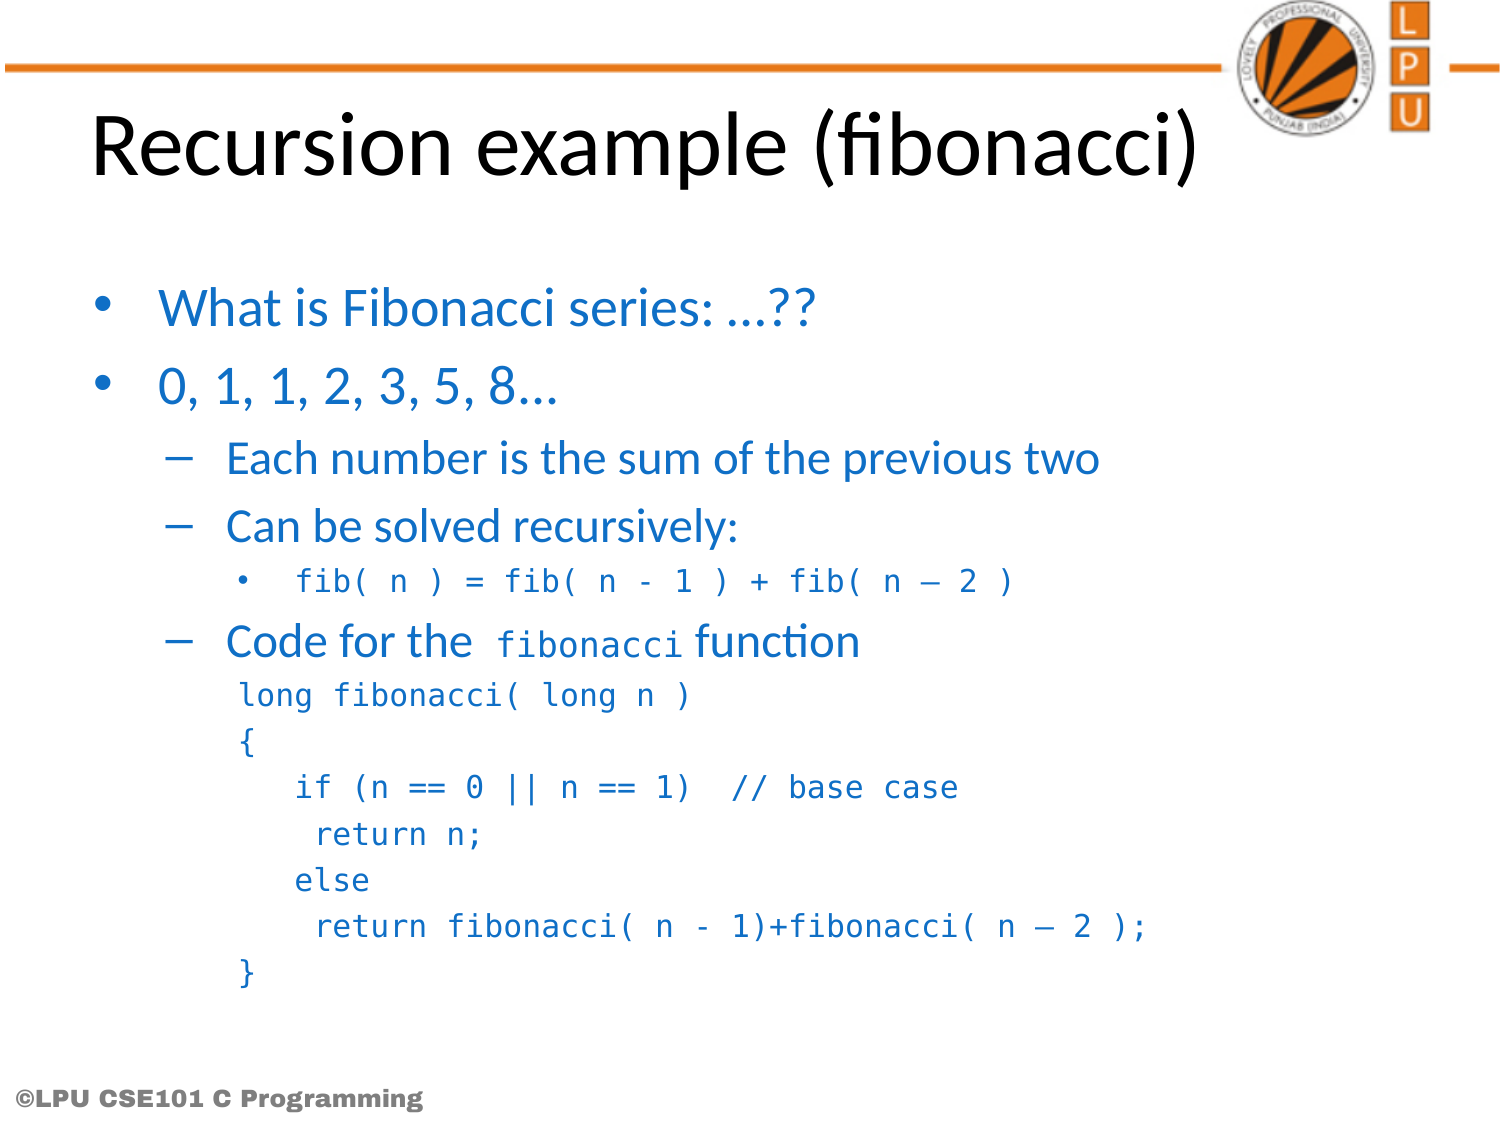

# Recursion example (fibonacci)
What is Fibonacci series: …??
0, 1, 1, 2, 3, 5, 8...
Each number is the sum of the previous two
Can be solved recursively:
fib( n ) = fib( n - 1 ) + fib( n – 2 )
Code for the fibonacci function
long fibonacci( long n )
{
	if (n == 0 || n == 1)  // base case
    return n;
	else
    return fibonacci( n - 1)+fibonacci( n – 2 );
}